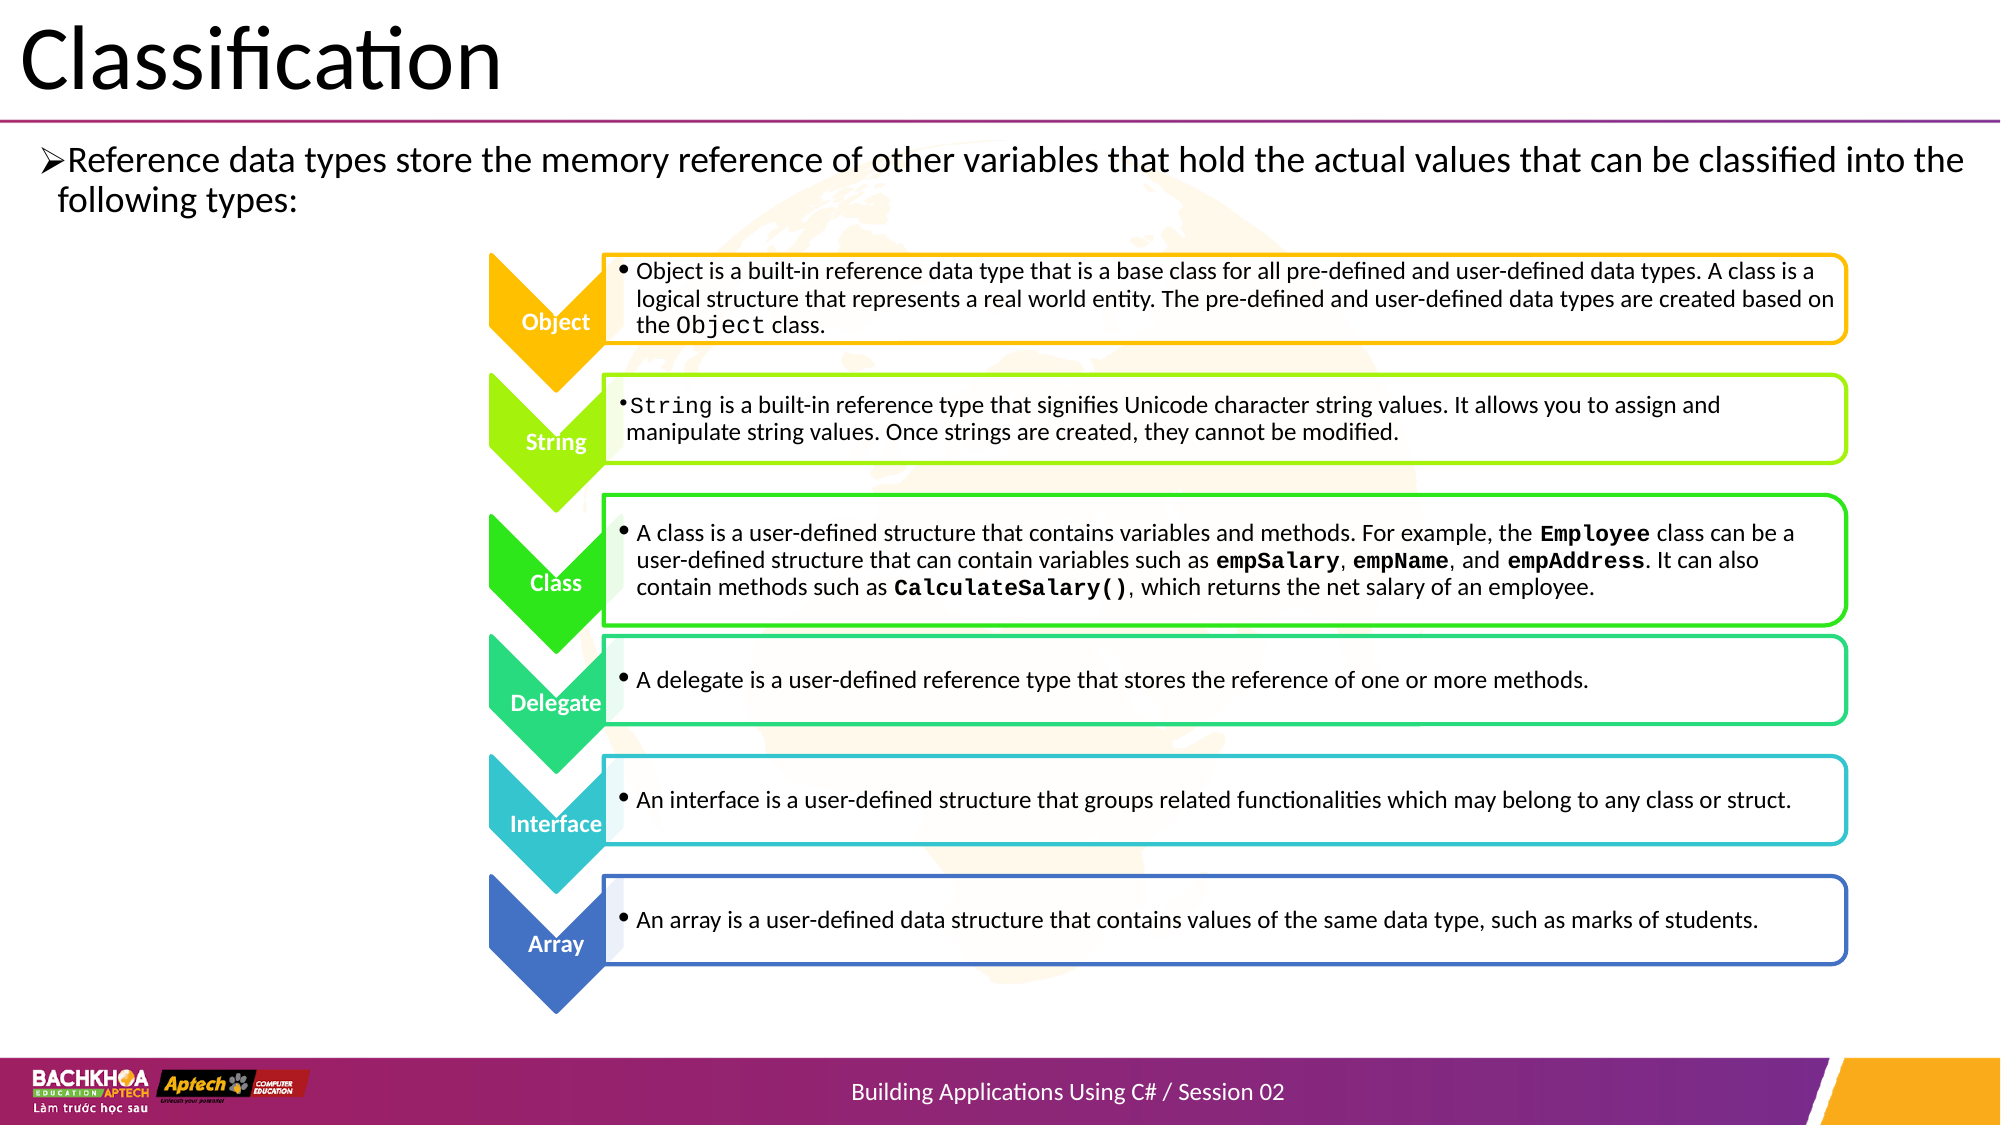

# Classification
Reference data types store the memory reference of other variables that hold the actual values that can be classified into the following types:

Object is a built-in reference data type that is a base class for all pre-defined and user-defined data types. A class is a logical structure that represents a real world entity. The pre-defined and user-defined data types are created based on the Object class.

Object

String is a built-in reference type that signifies Unicode character string values. It allows you to assign and manipulate string values. Once strings are created, they cannot be modified.
String
A class is a user-defined structure that contains variables and methods. For example, the Employee class can be a user-defined structure that can contain variables such as empSalary, empName, and empAddress. It can also contain methods such as CalculateSalary(), which returns the net salary of an employee.

Class

A delegate is a user-defined reference type that stores the reference of one or more methods.
Delegate

An interface is a user-defined structure that groups related functionalities which may belong to any class or struct.
Interface

An array is a user-defined data structure that contains values of the same data type, such as marks of students.
Array
Building Applications Using C# / Session 02